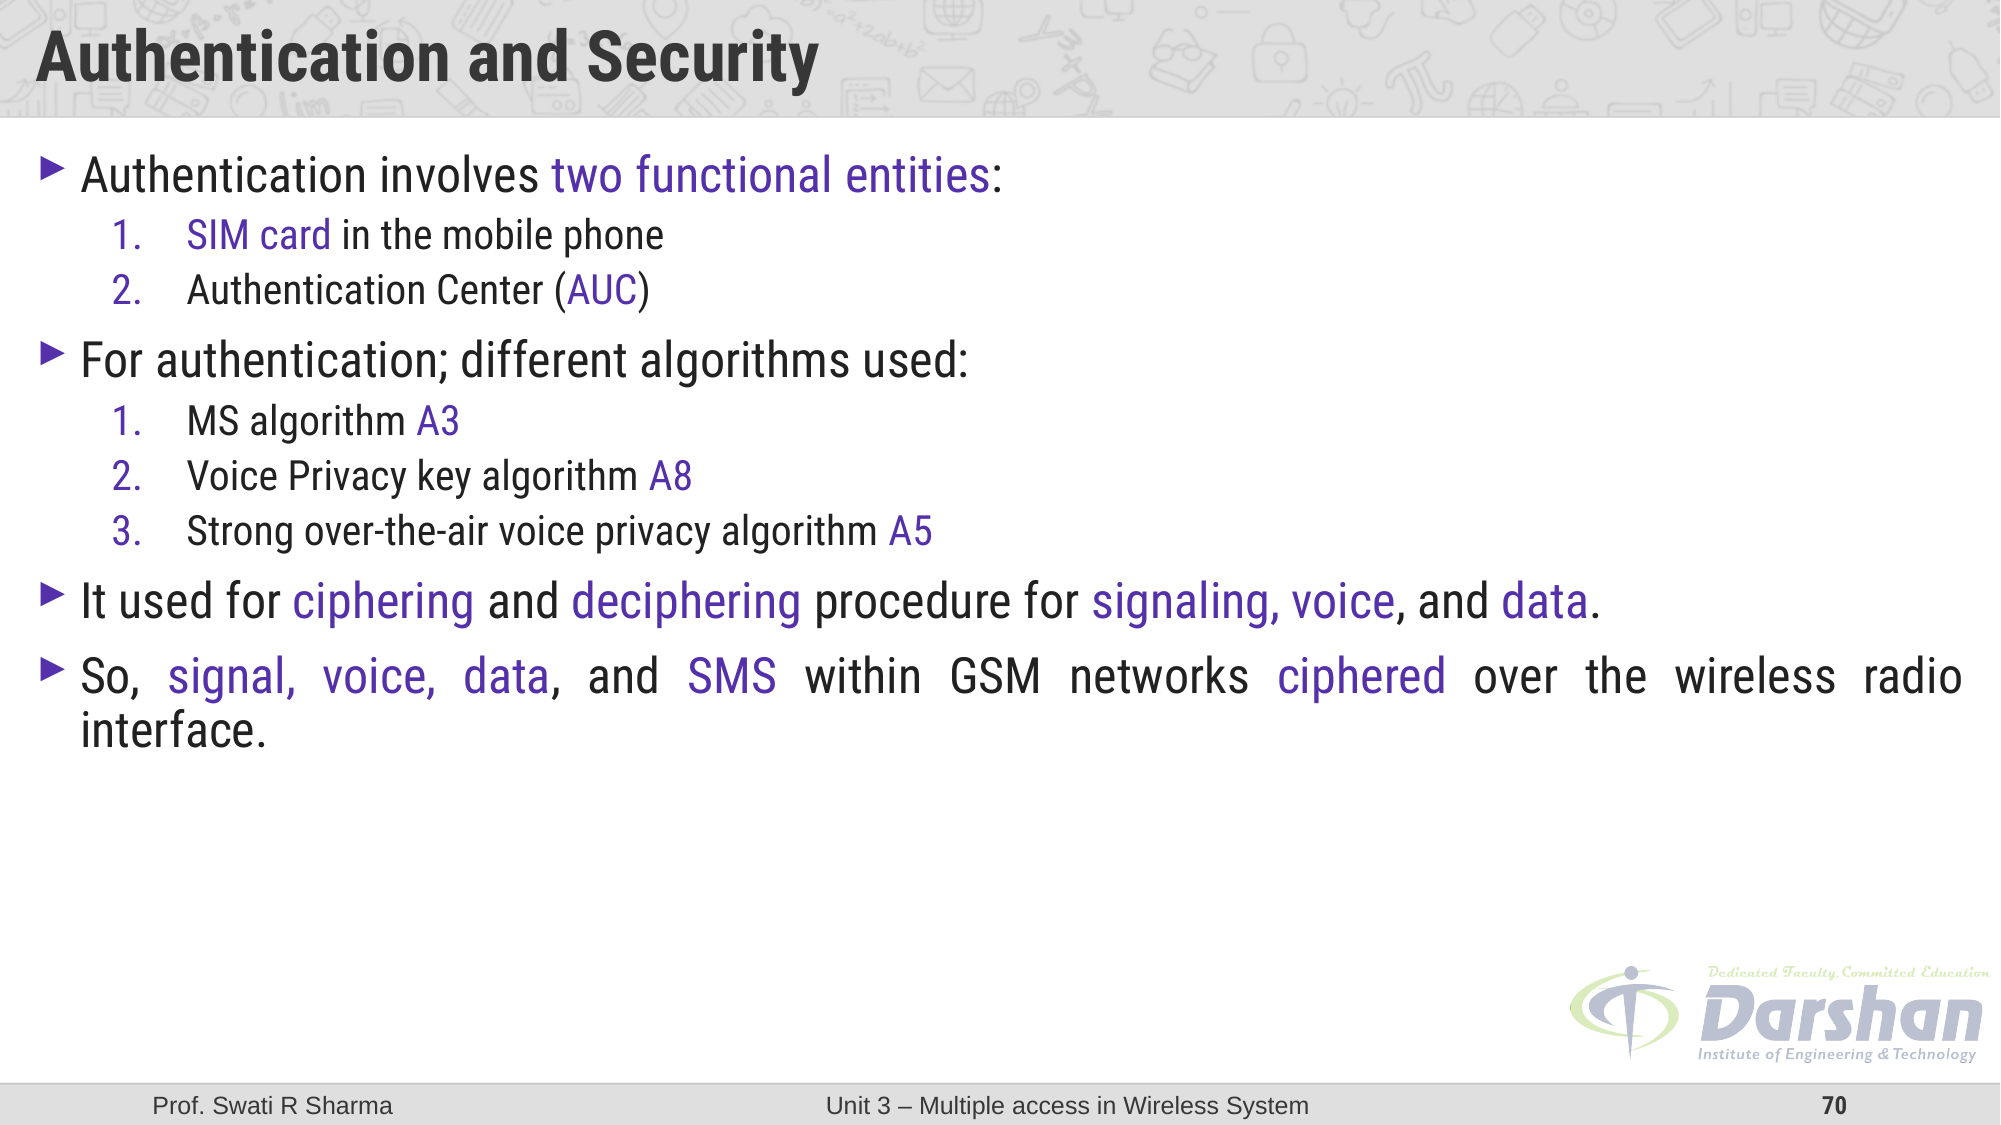

# Authentication and Security
Authentication involves two functional entities:
SIM card in the mobile phone
Authentication Center (AUC)
For authentication; different algorithms used:
MS algorithm A3
Voice Privacy key algorithm A8
Strong over-the-air voice privacy algorithm A5
It used for ciphering and deciphering procedure for signaling, voice, and data.
So, signal, voice, data, and SMS within GSM networks ciphered over the wireless radio interface.